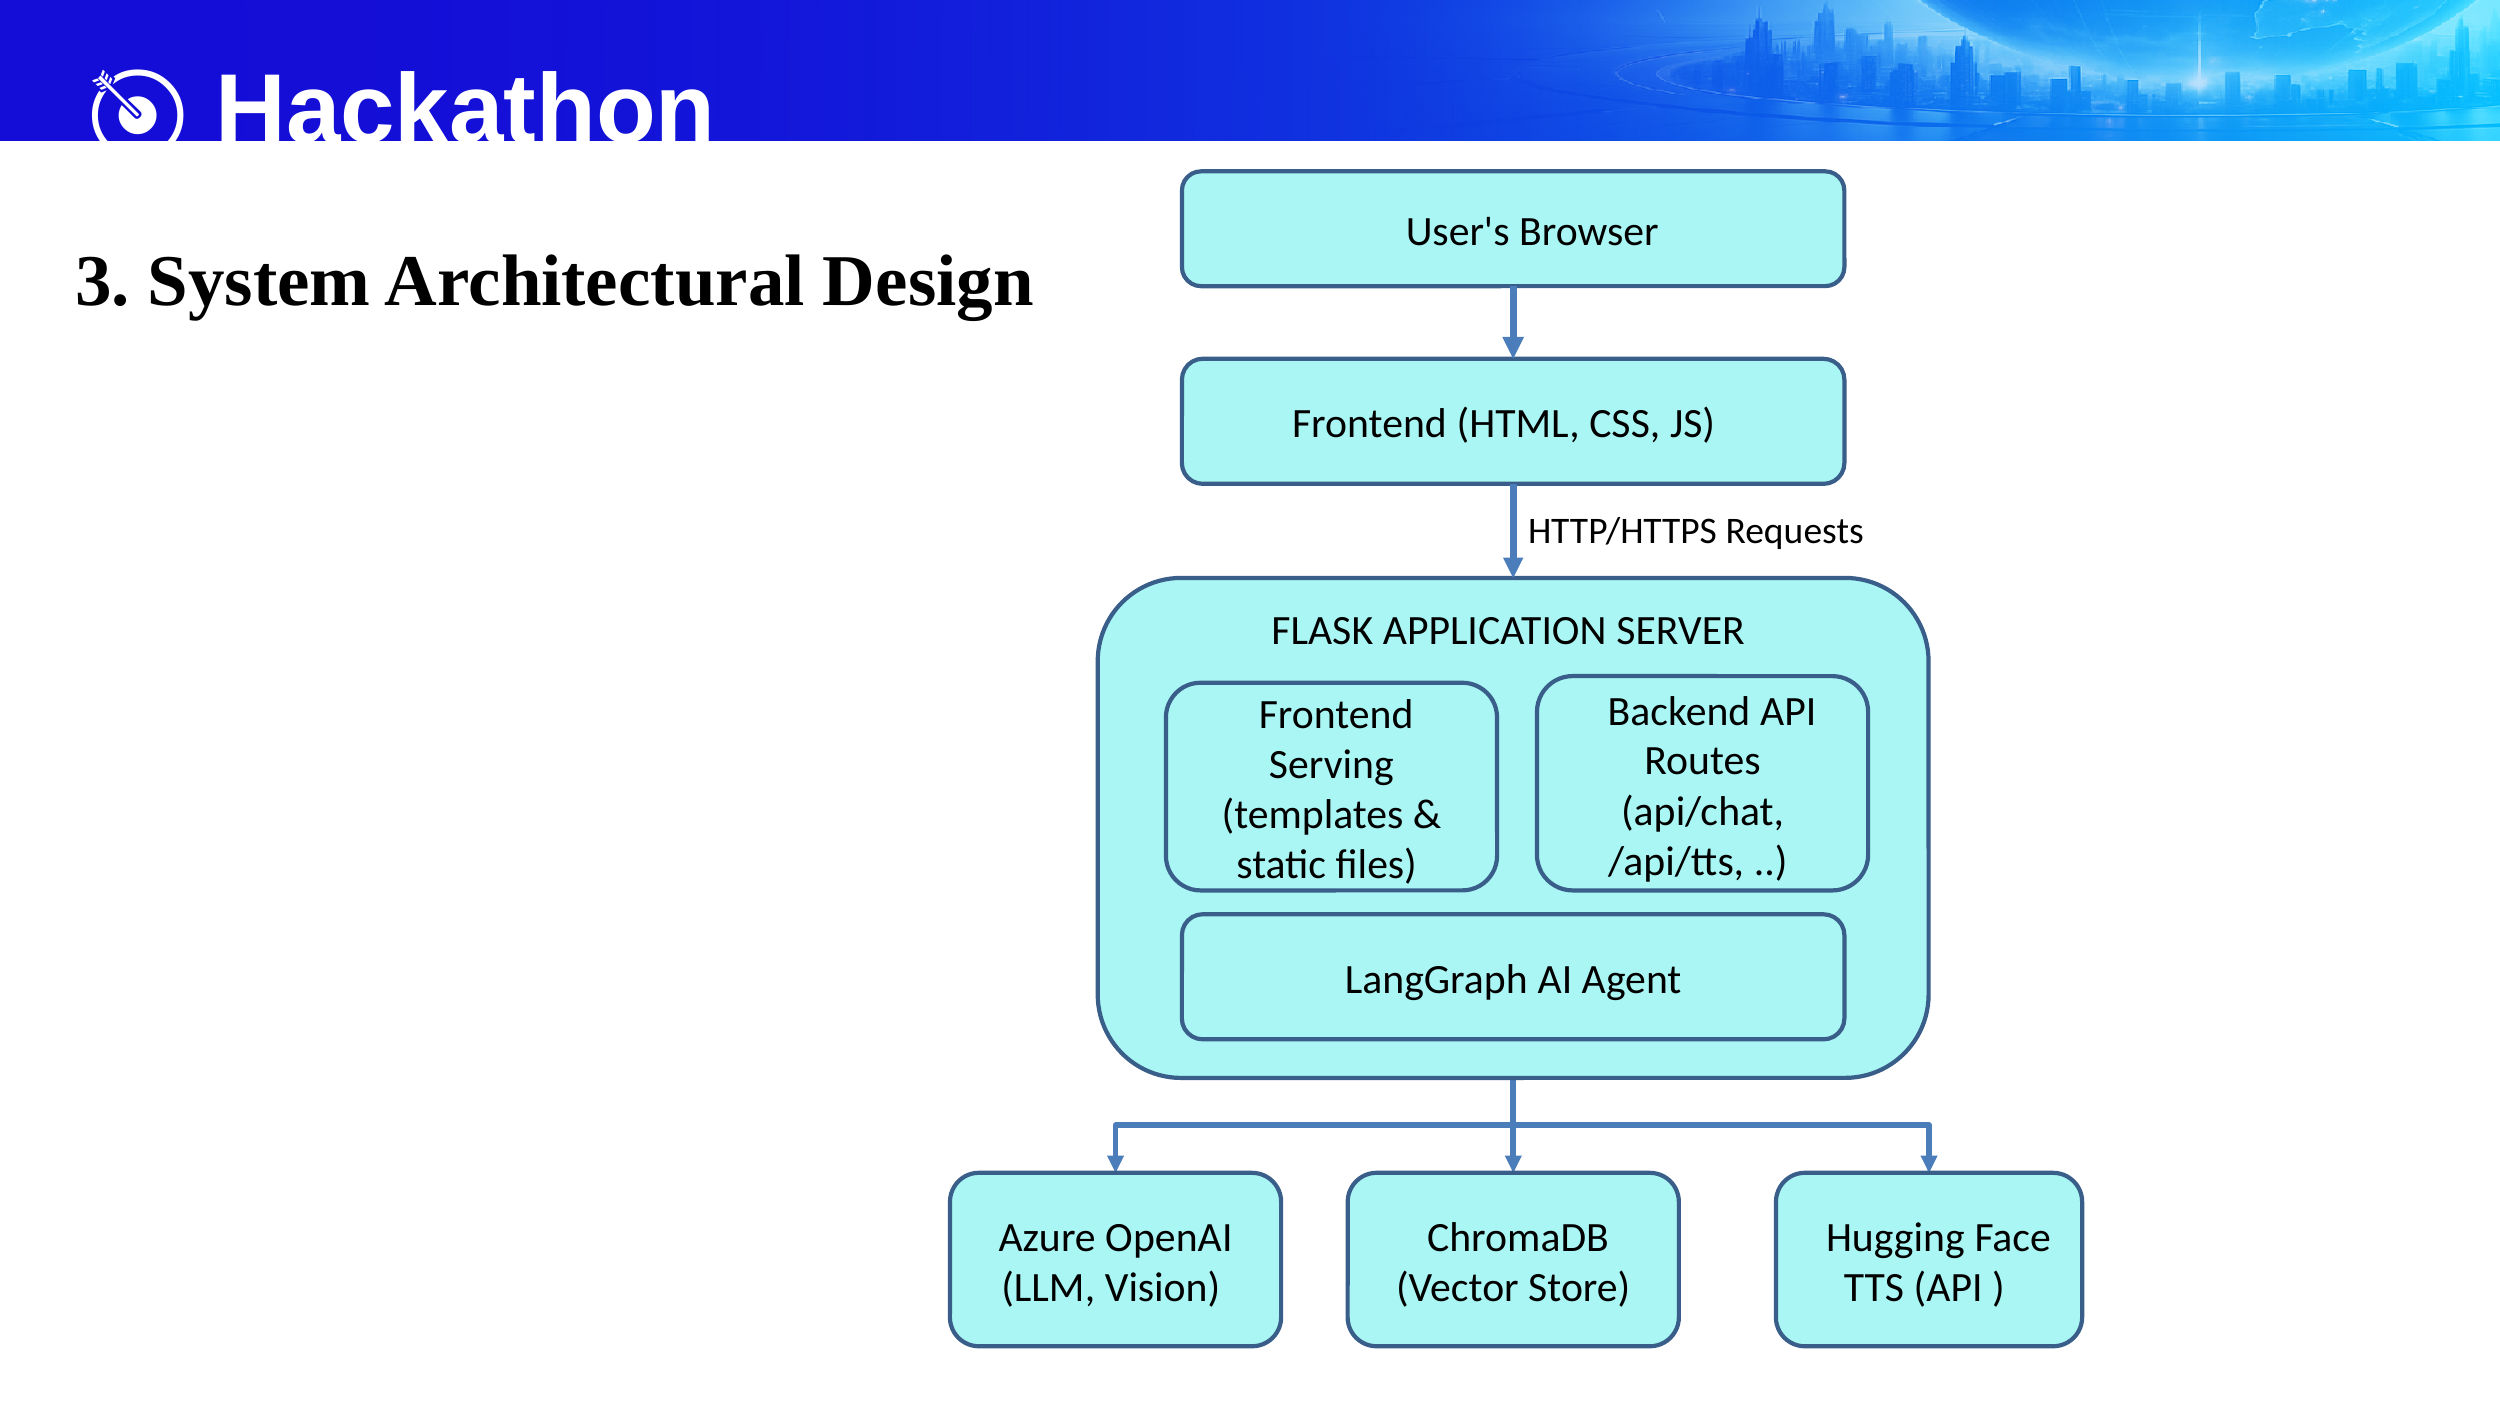

🎯 Hackathon
     User's Browser
 Frontend (HTML, CSS, JS)
HTTP/HTTPS Requests
 FLASK APPLICATION SERVER

  Backend API Routes (api/chat, /api/tts, ..)
 Frontend Serving
(templates & static files)
LangGraph AI Agent
 ChromaDB
 (Vector Store)
Azure OpenAI
(LLM, Vision)
  Hugging Face TTS (API )
3. System Architectural Design